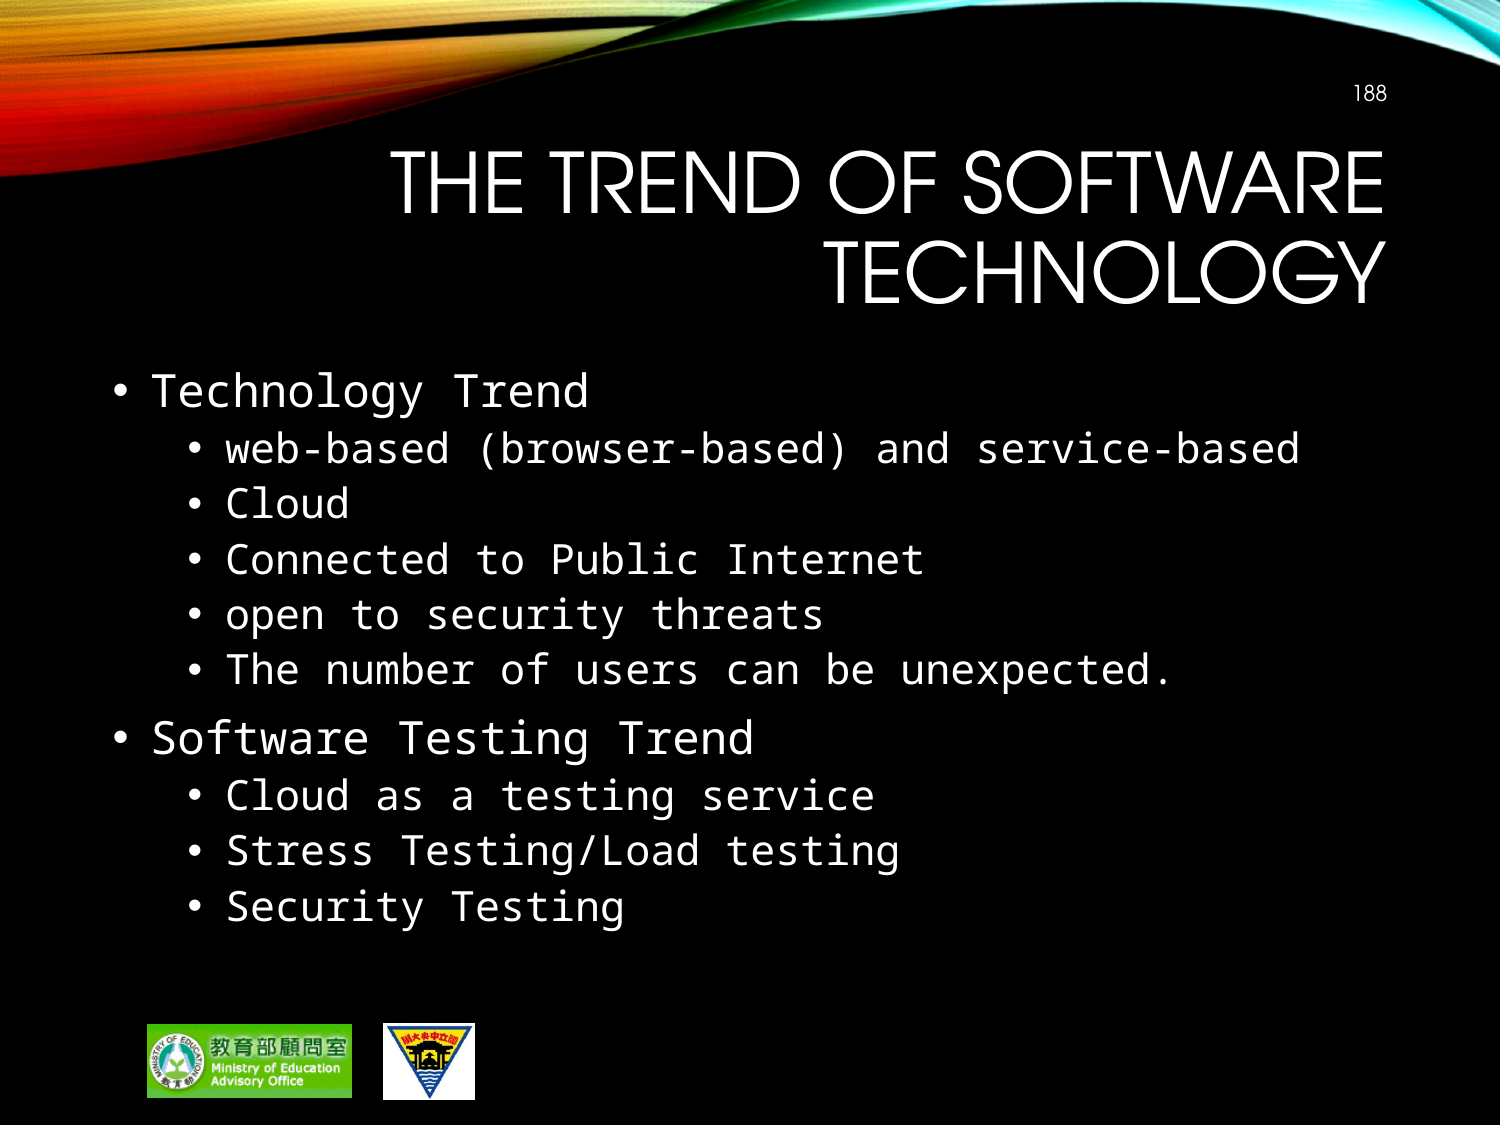

188
# The trend of software technology
Technology Trend
web-based (browser-based) and service-based
Cloud
Connected to Public Internet
open to security threats
The number of users can be unexpected.
Software Testing Trend
Cloud as a testing service
Stress Testing/Load testing
Security Testing